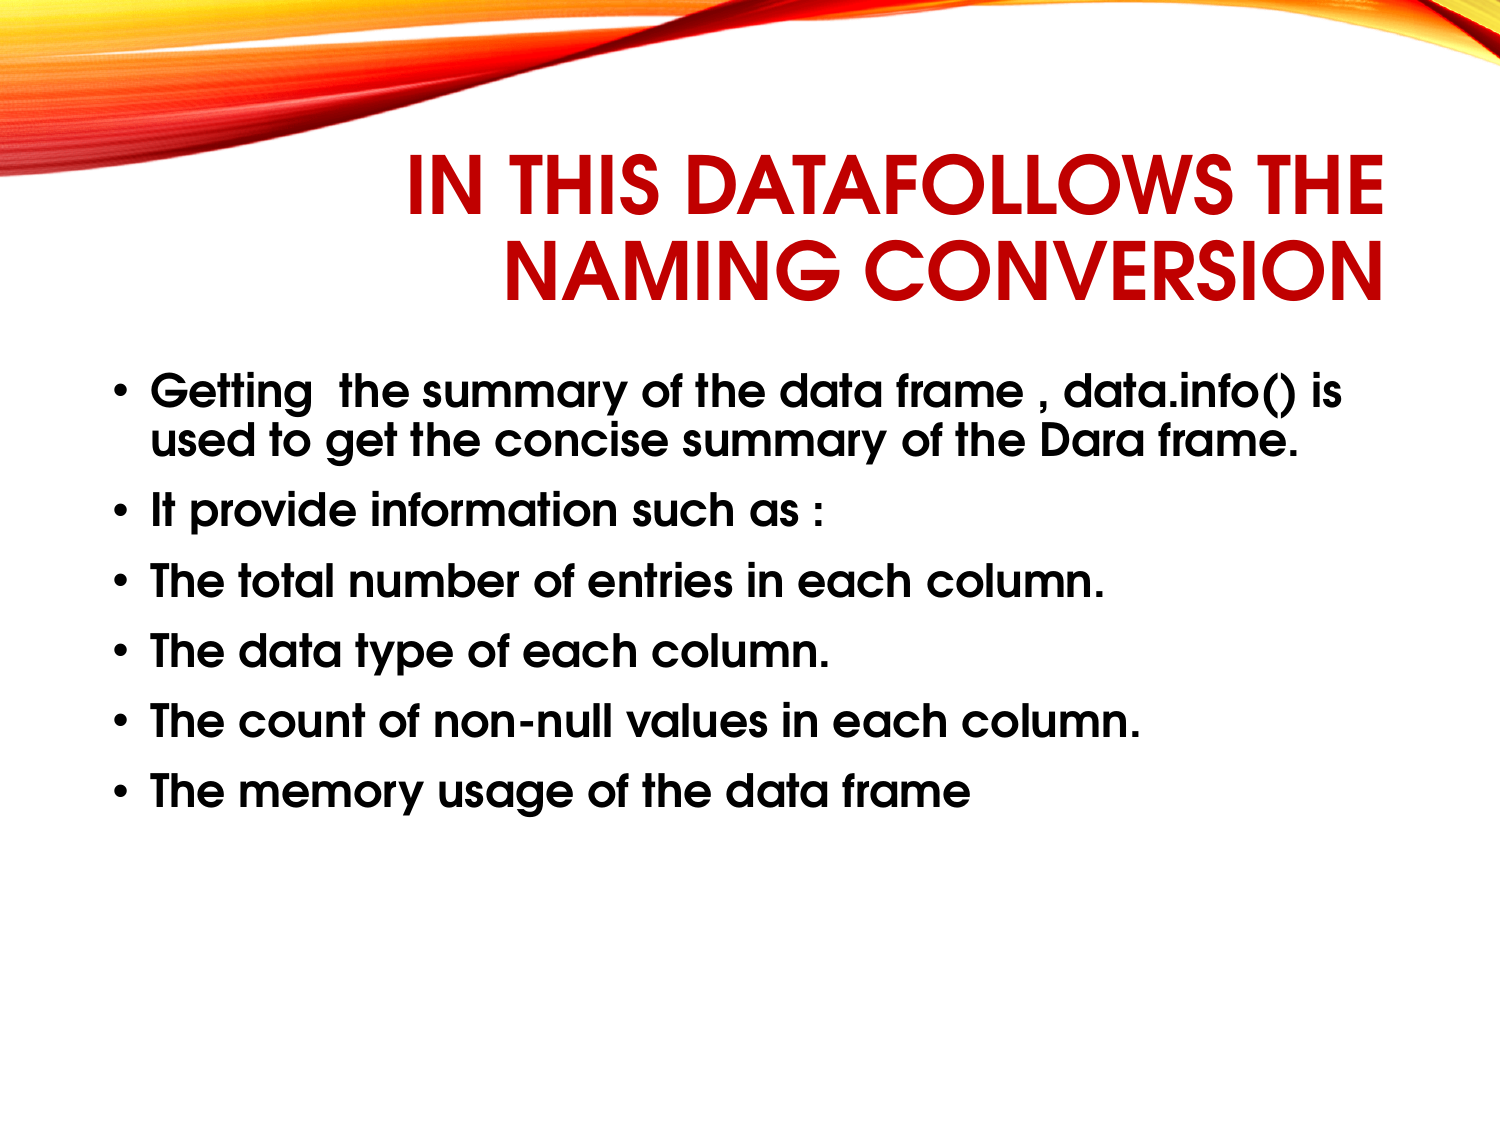

# In this Datafollows the naming conversion
Getting  the summary of the data frame , data.info() is used to get the concise summary of the Dara frame.
It provide information such as :
The total number of entries in each column.
The data type of each column.
The count of non-null values in each column.
The memory usage of the data frame